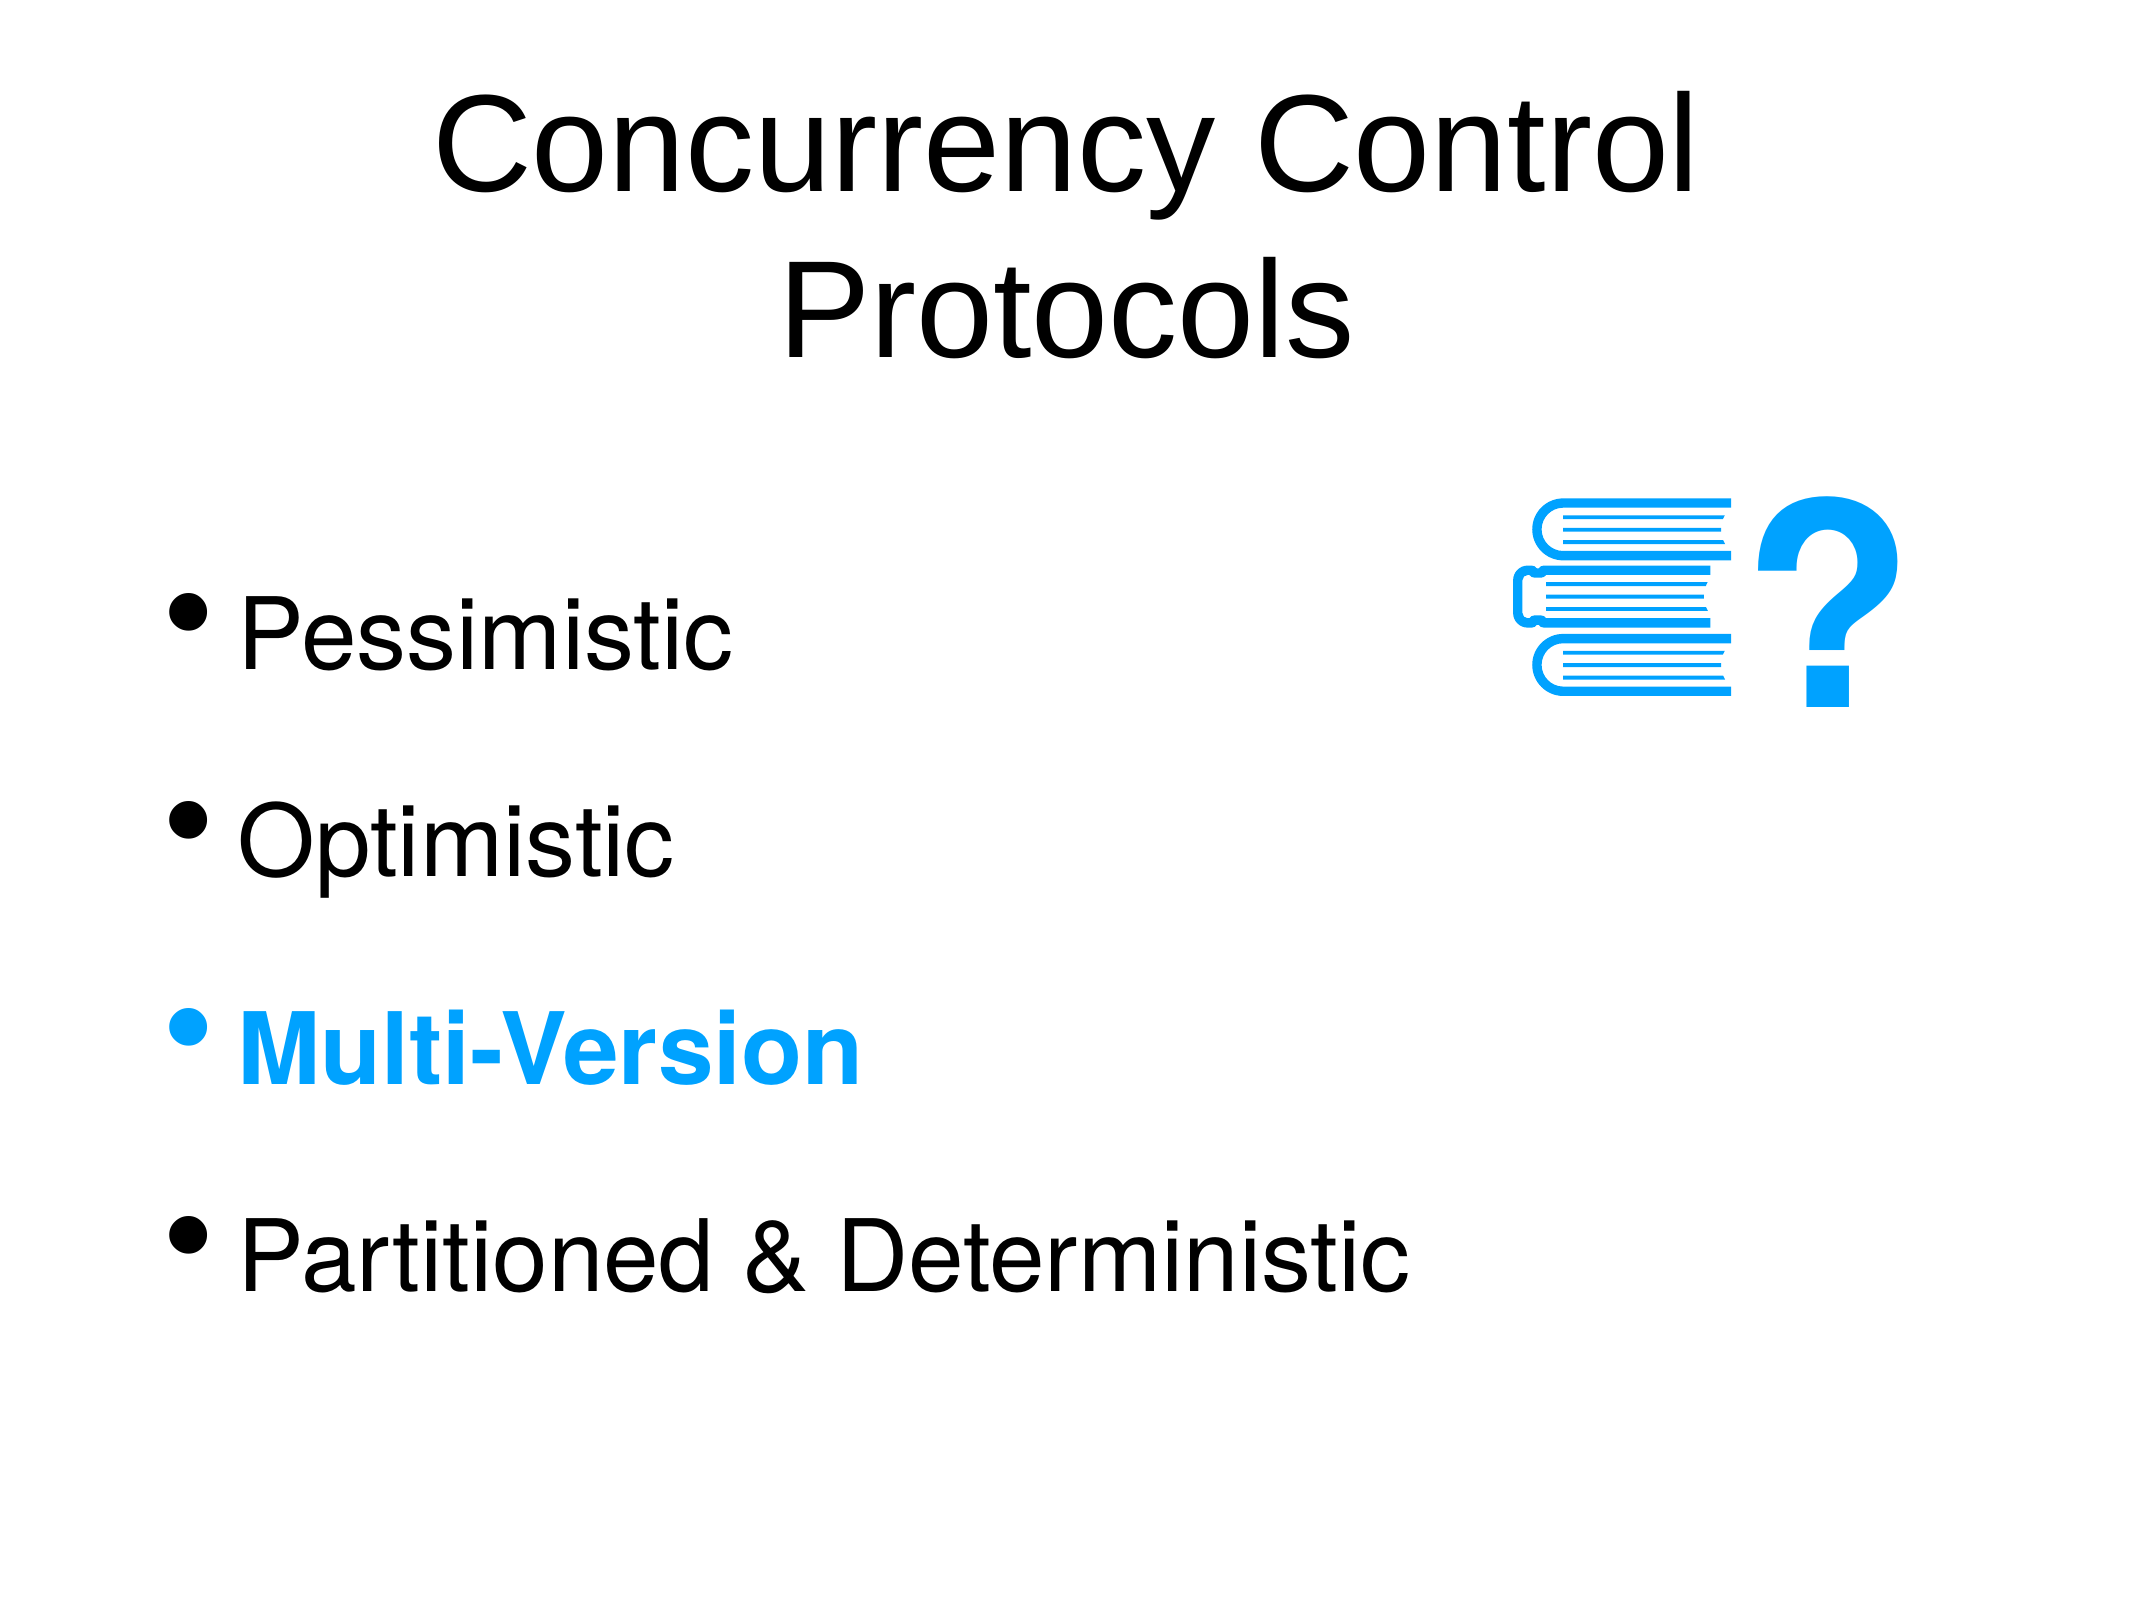

# Concurrency Control Protocols
?
Pessimistic
Optimistic
Multi-Version
Partitioned & Deterministic